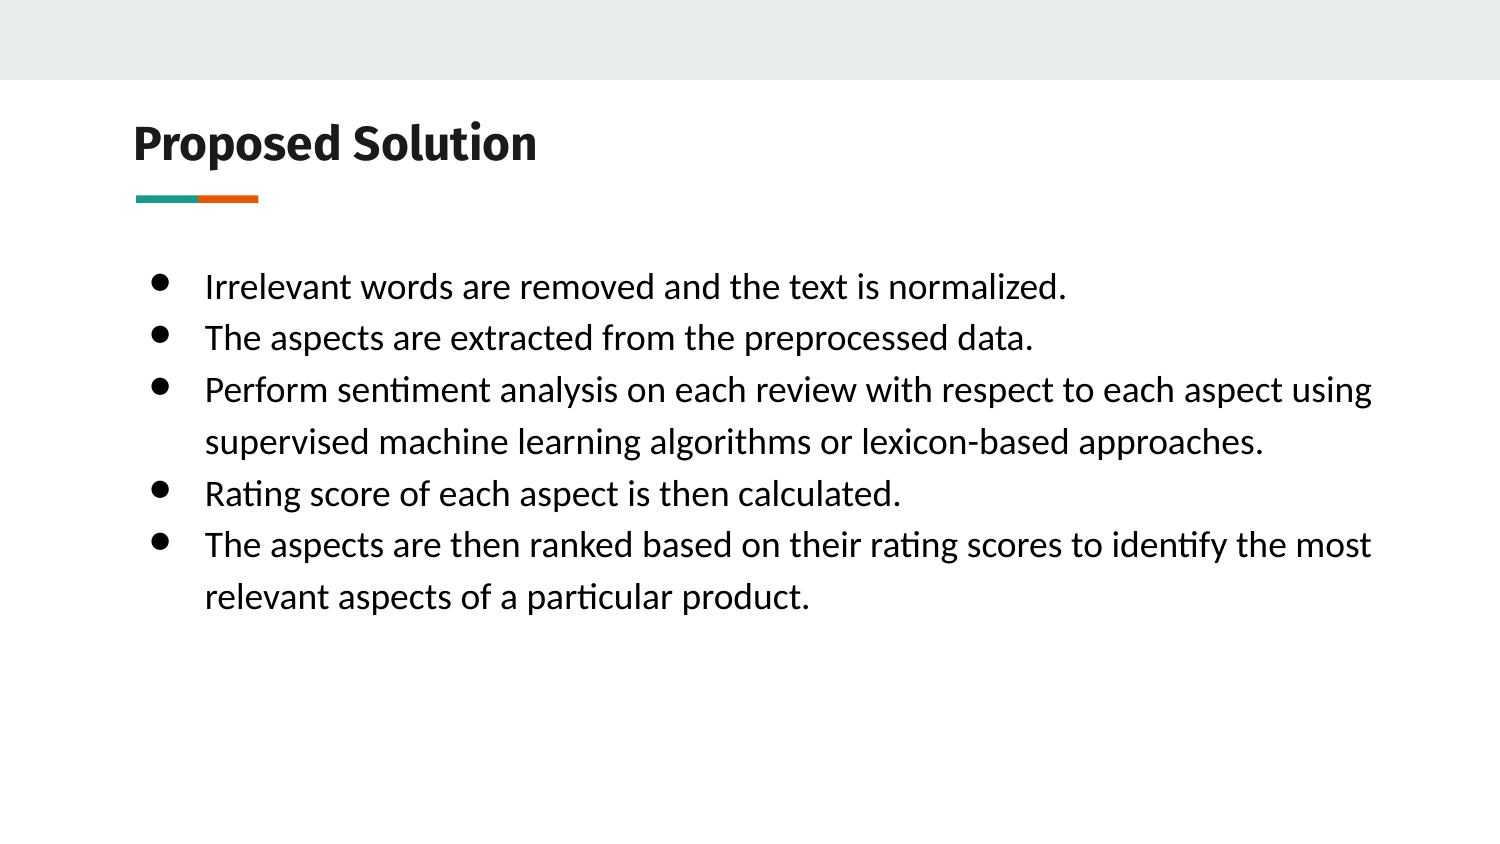

# Proposed Solution
Irrelevant words are removed and the text is normalized.
The aspects are extracted from the preprocessed data.
Perform sentiment analysis on each review with respect to each aspect using supervised machine learning algorithms or lexicon-based approaches.
Rating score of each aspect is then calculated.
The aspects are then ranked based on their rating scores to identify the most relevant aspects of a particular product.